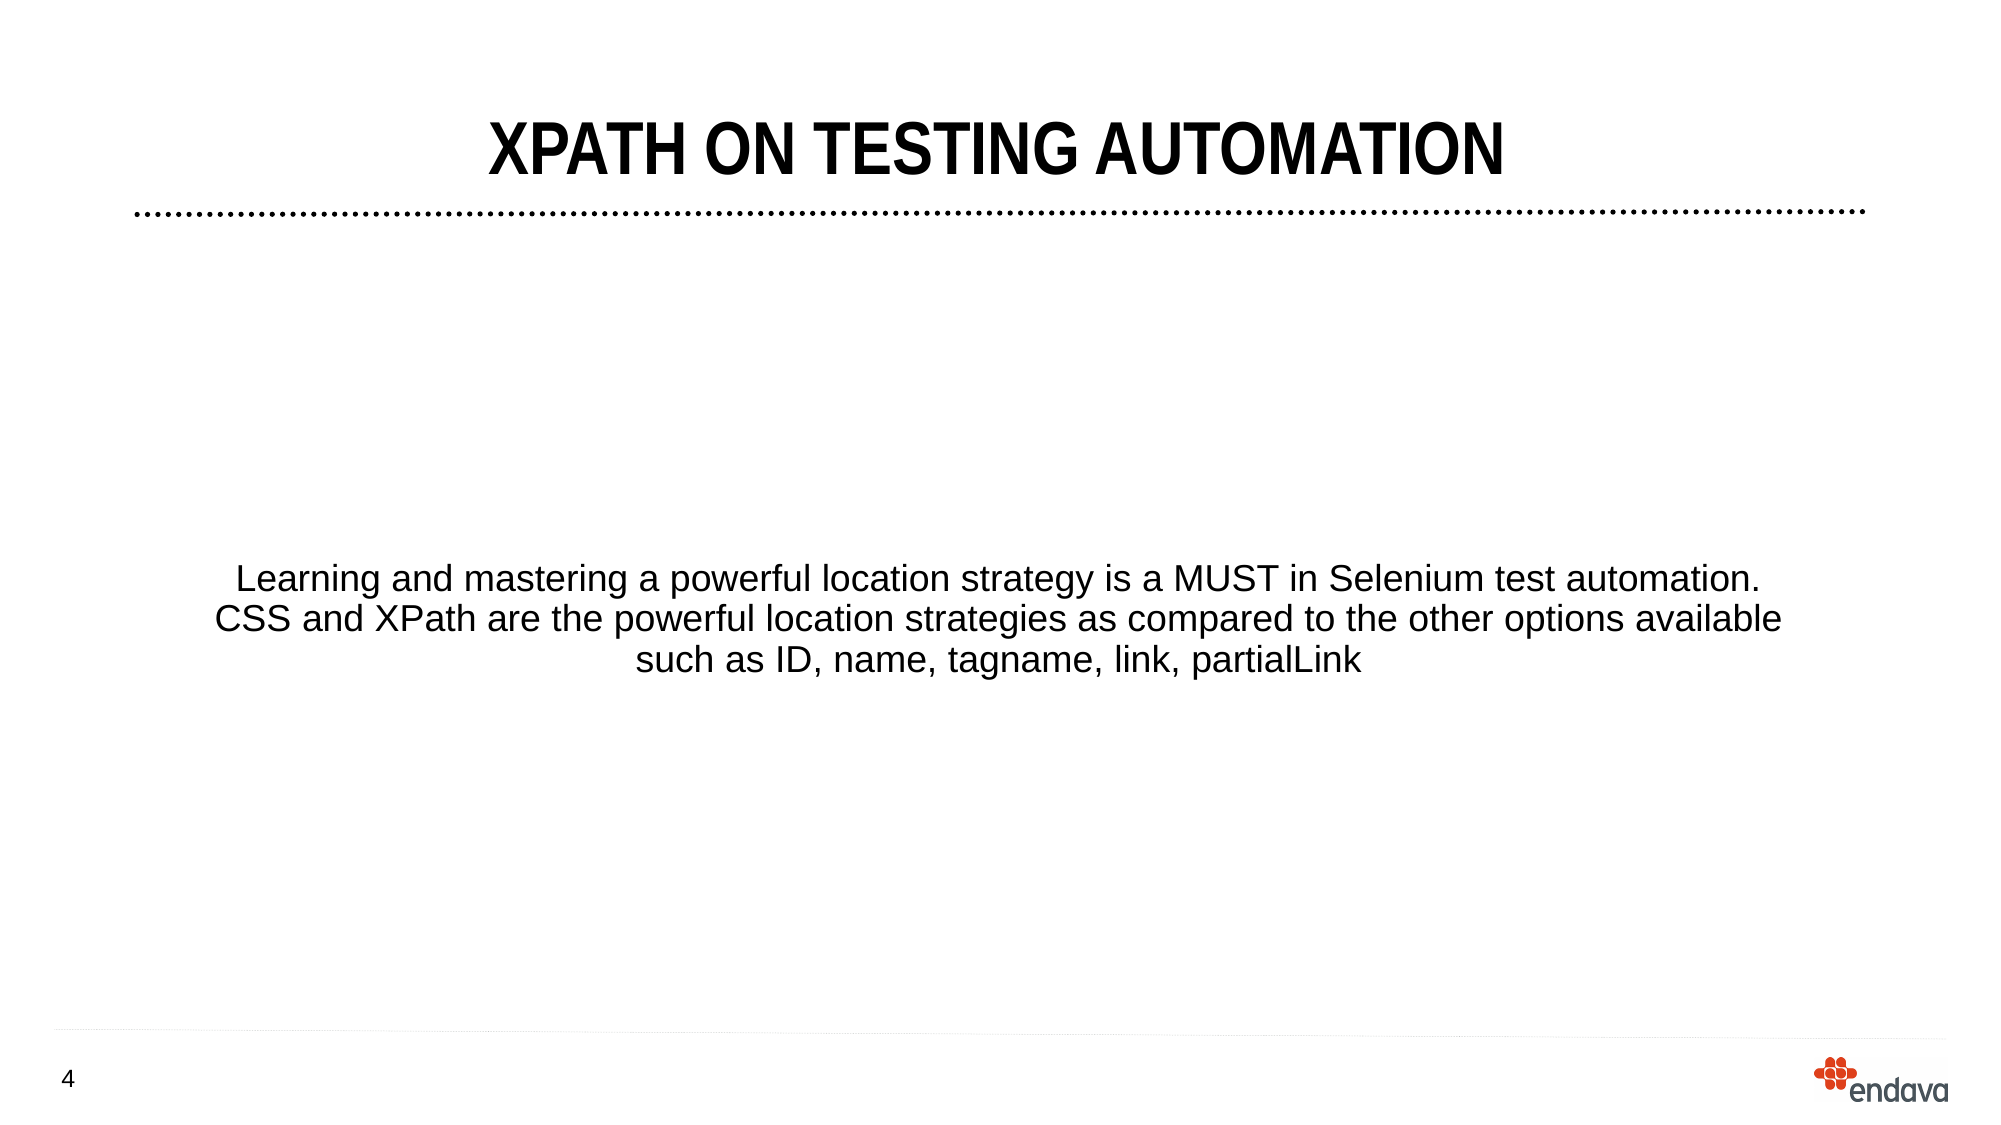

# Xpath on testing automation
Learning and mastering a powerful location strategy is a MUST in Selenium test automation. CSS and XPath are the powerful location strategies as compared to the other options available such as ID, name, tagname, link, partialLink